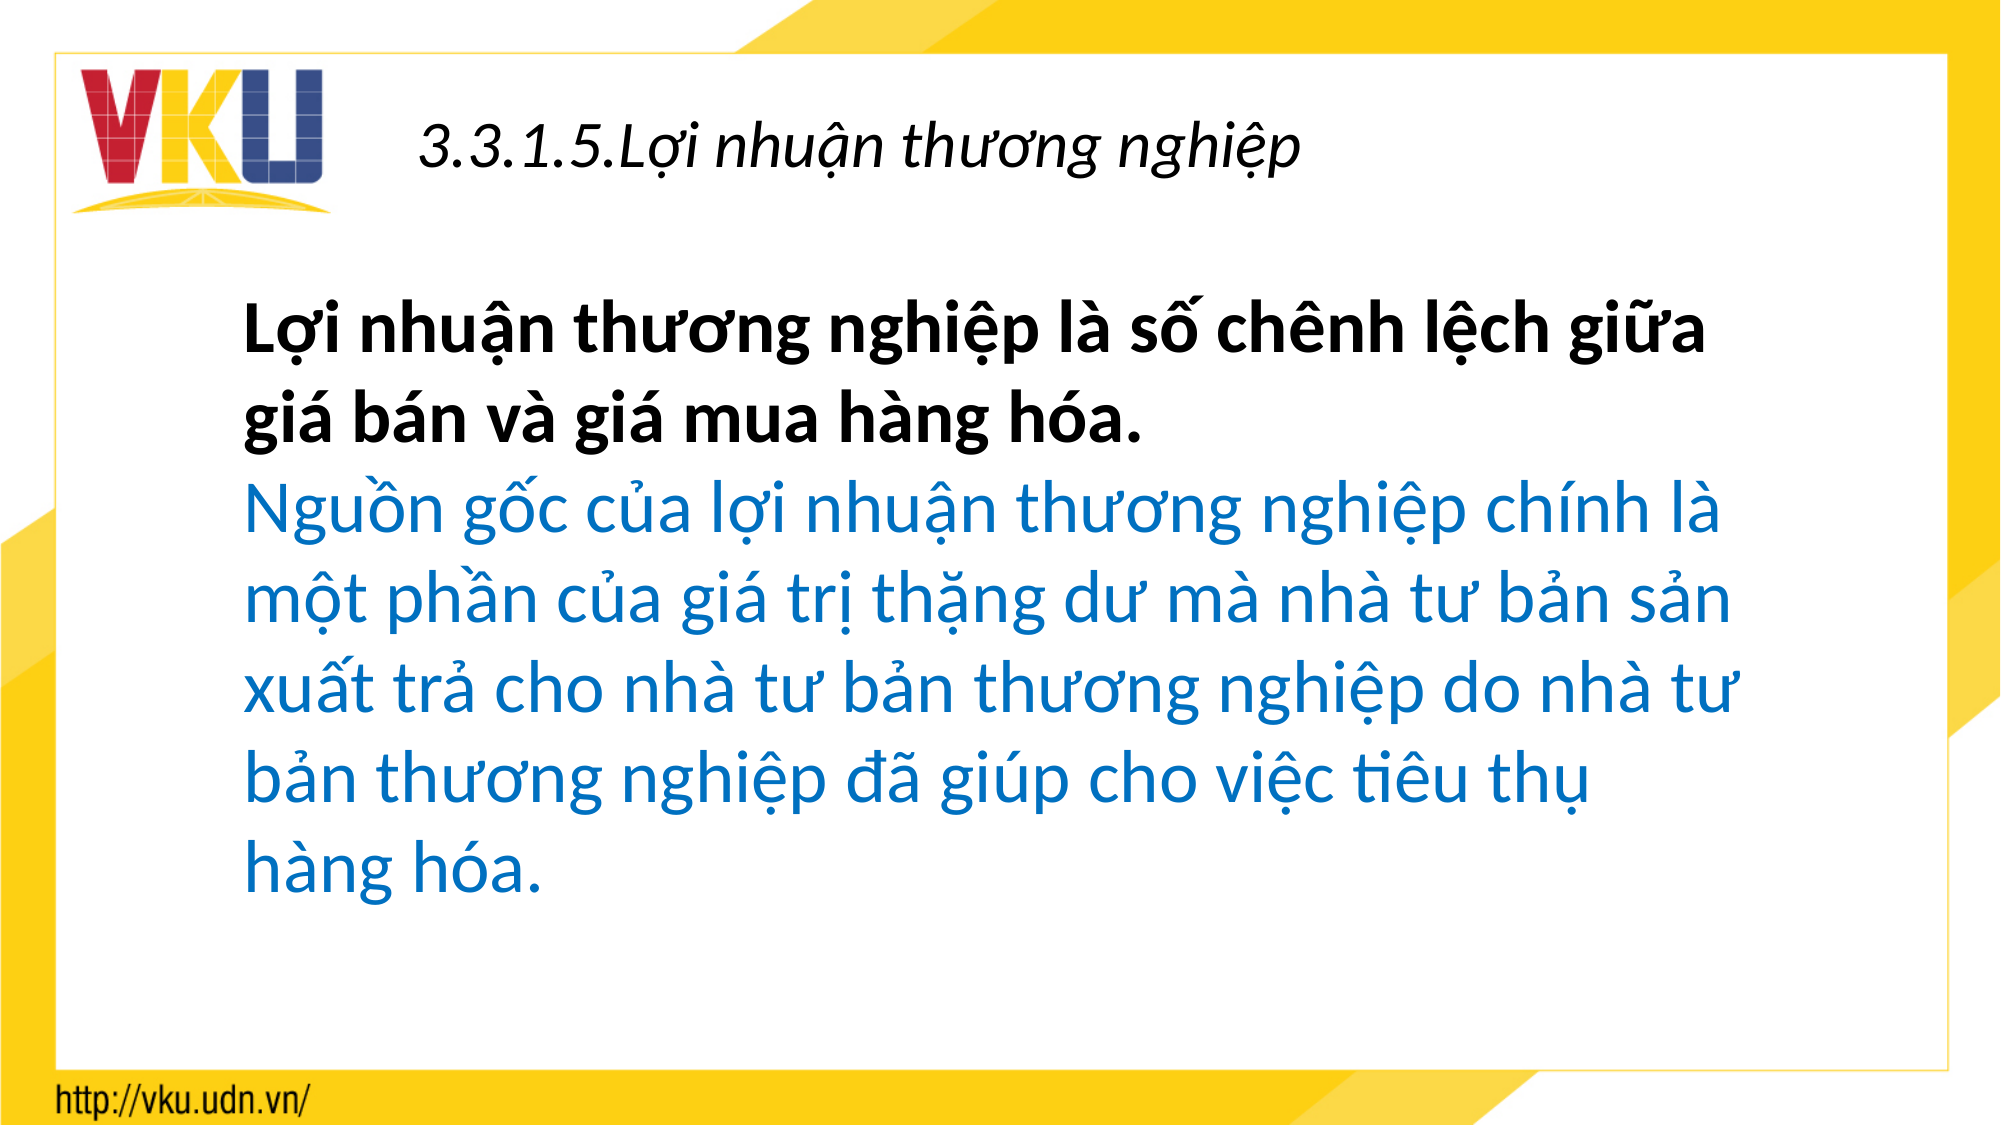

3.3.1.5.Lợi nhuận thương nghiệp

Lợi nhuận thương nghiệp là số chênh lệch giữa giá bán và giá mua hàng hóa.
Nguồn gốc của lợi nhuận thương nghiệp chính là một phần của giá trị thặng dư mà nhà tư bản sản xuất trả cho nhà tư bản thương nghiệp do nhà tư bản thương nghiệp đã giúp cho việc tiêu thụ hàng hóa.